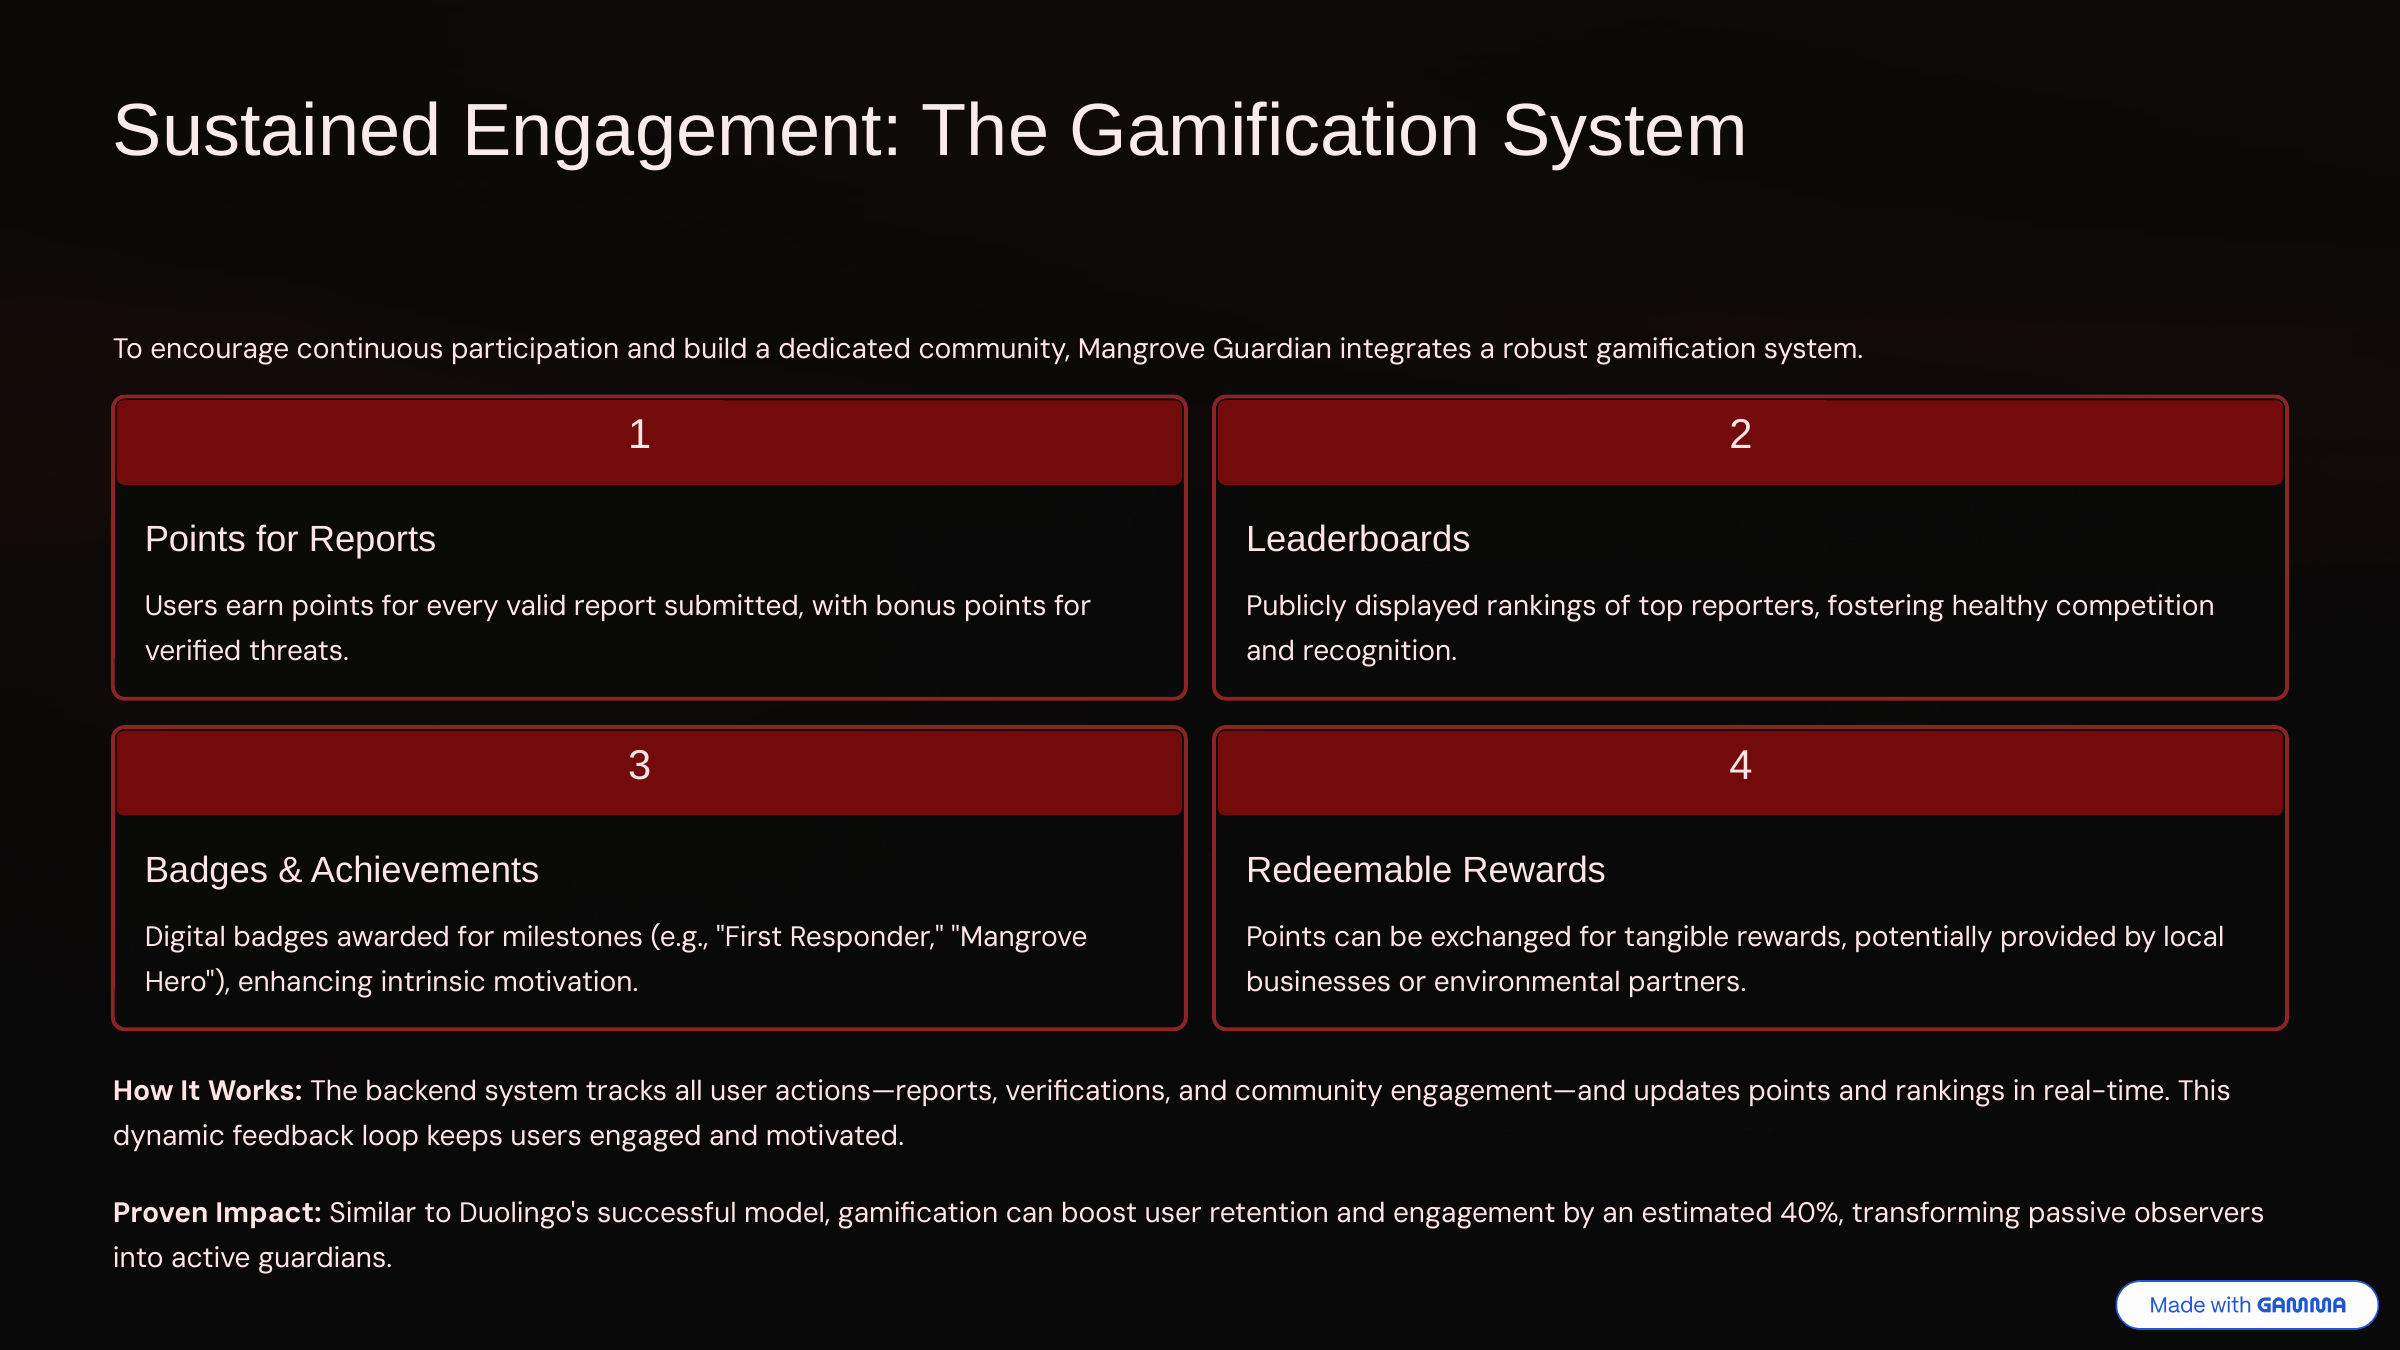

Sustained Engagement: The Gamification System
To encourage continuous participation and build a dedicated community, Mangrove Guardian integrates a robust gamification system.

1
2
Points for Reports
Leaderboards
Users earn points for every valid report submitted, with bonus points for verified threats.
Publicly displayed rankings of top reporters, fostering healthy competition and recognition.

3
4
Badges & Achievements
Redeemable Rewards
Digital badges awarded for milestones (e.g., "First Responder," "Mangrove Hero"), enhancing intrinsic motivation.
Points can be exchanged for tangible rewards, potentially provided by local businesses or environmental partners.
How It Works: The backend system tracks all user actions—reports, verifications, and community engagement—and updates points and rankings in real-time. This dynamic feedback loop keeps users engaged and motivated.
Proven Impact: Similar to Duolingo's successful model, gamification can boost user retention and engagement by an estimated 40%, transforming passive observers into active guardians.